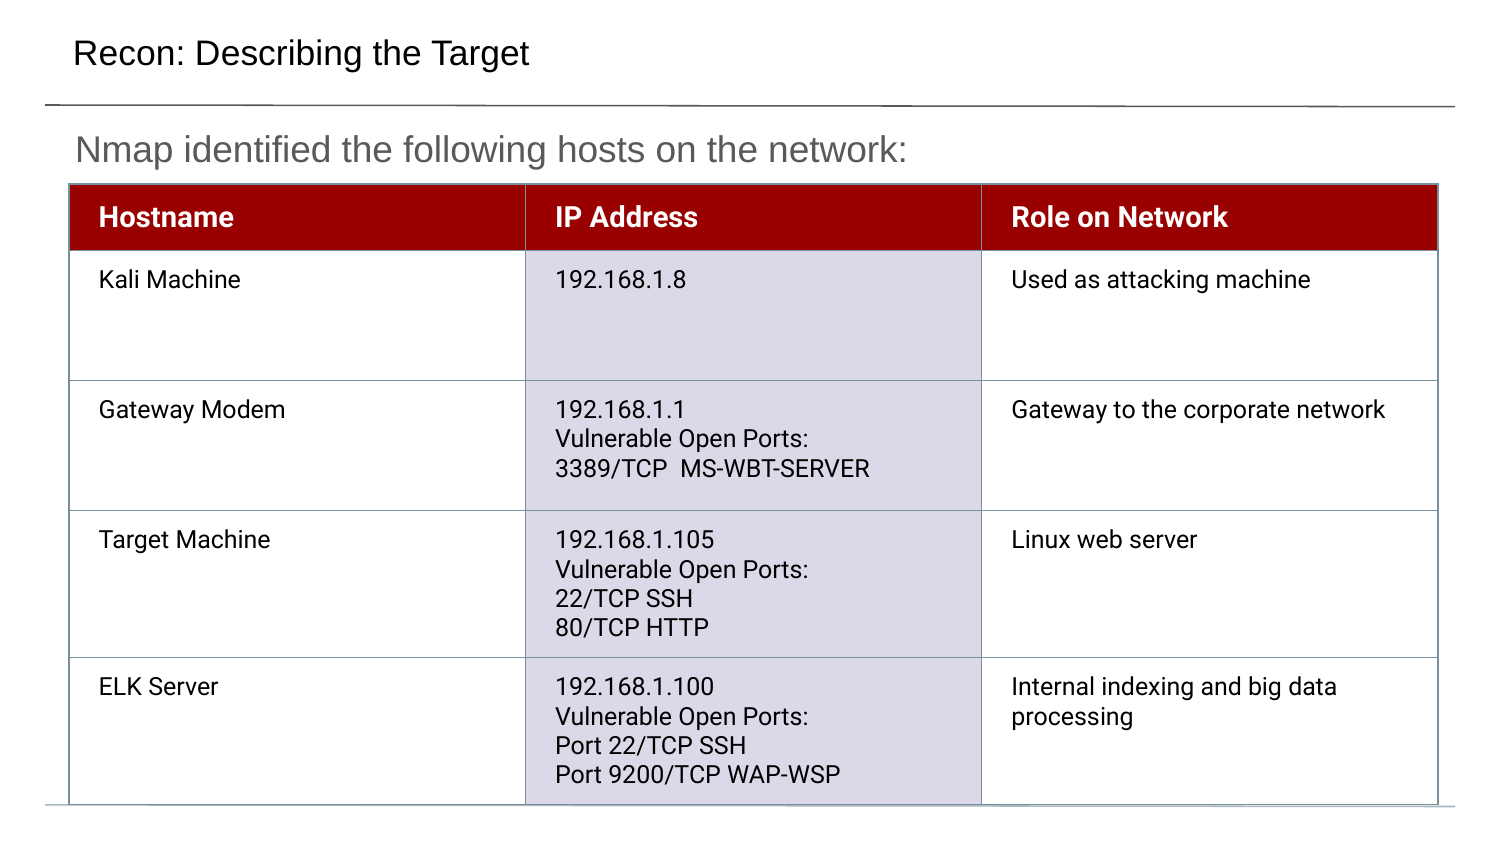

# Recon: Describing the Target
Nmap identified the following hosts on the network:
| Hostname | IP Address | Role on Network |
| --- | --- | --- |
| Kali Machine | 192.168.1.8 | Used as attacking machine |
| Gateway Modem | 192.168.1.1 Vulnerable Open Ports: 3389/TCP MS-WBT-SERVER | Gateway to the corporate network |
| Target Machine | 192.168.1.105 Vulnerable Open Ports: 22/TCP SSH 80/TCP HTTP | Linux web server |
| ELK Server | 192.168.1.100 Vulnerable Open Ports: Port 22/TCP SSH Port 9200/TCP WAP-WSP | Internal indexing and big data processing |